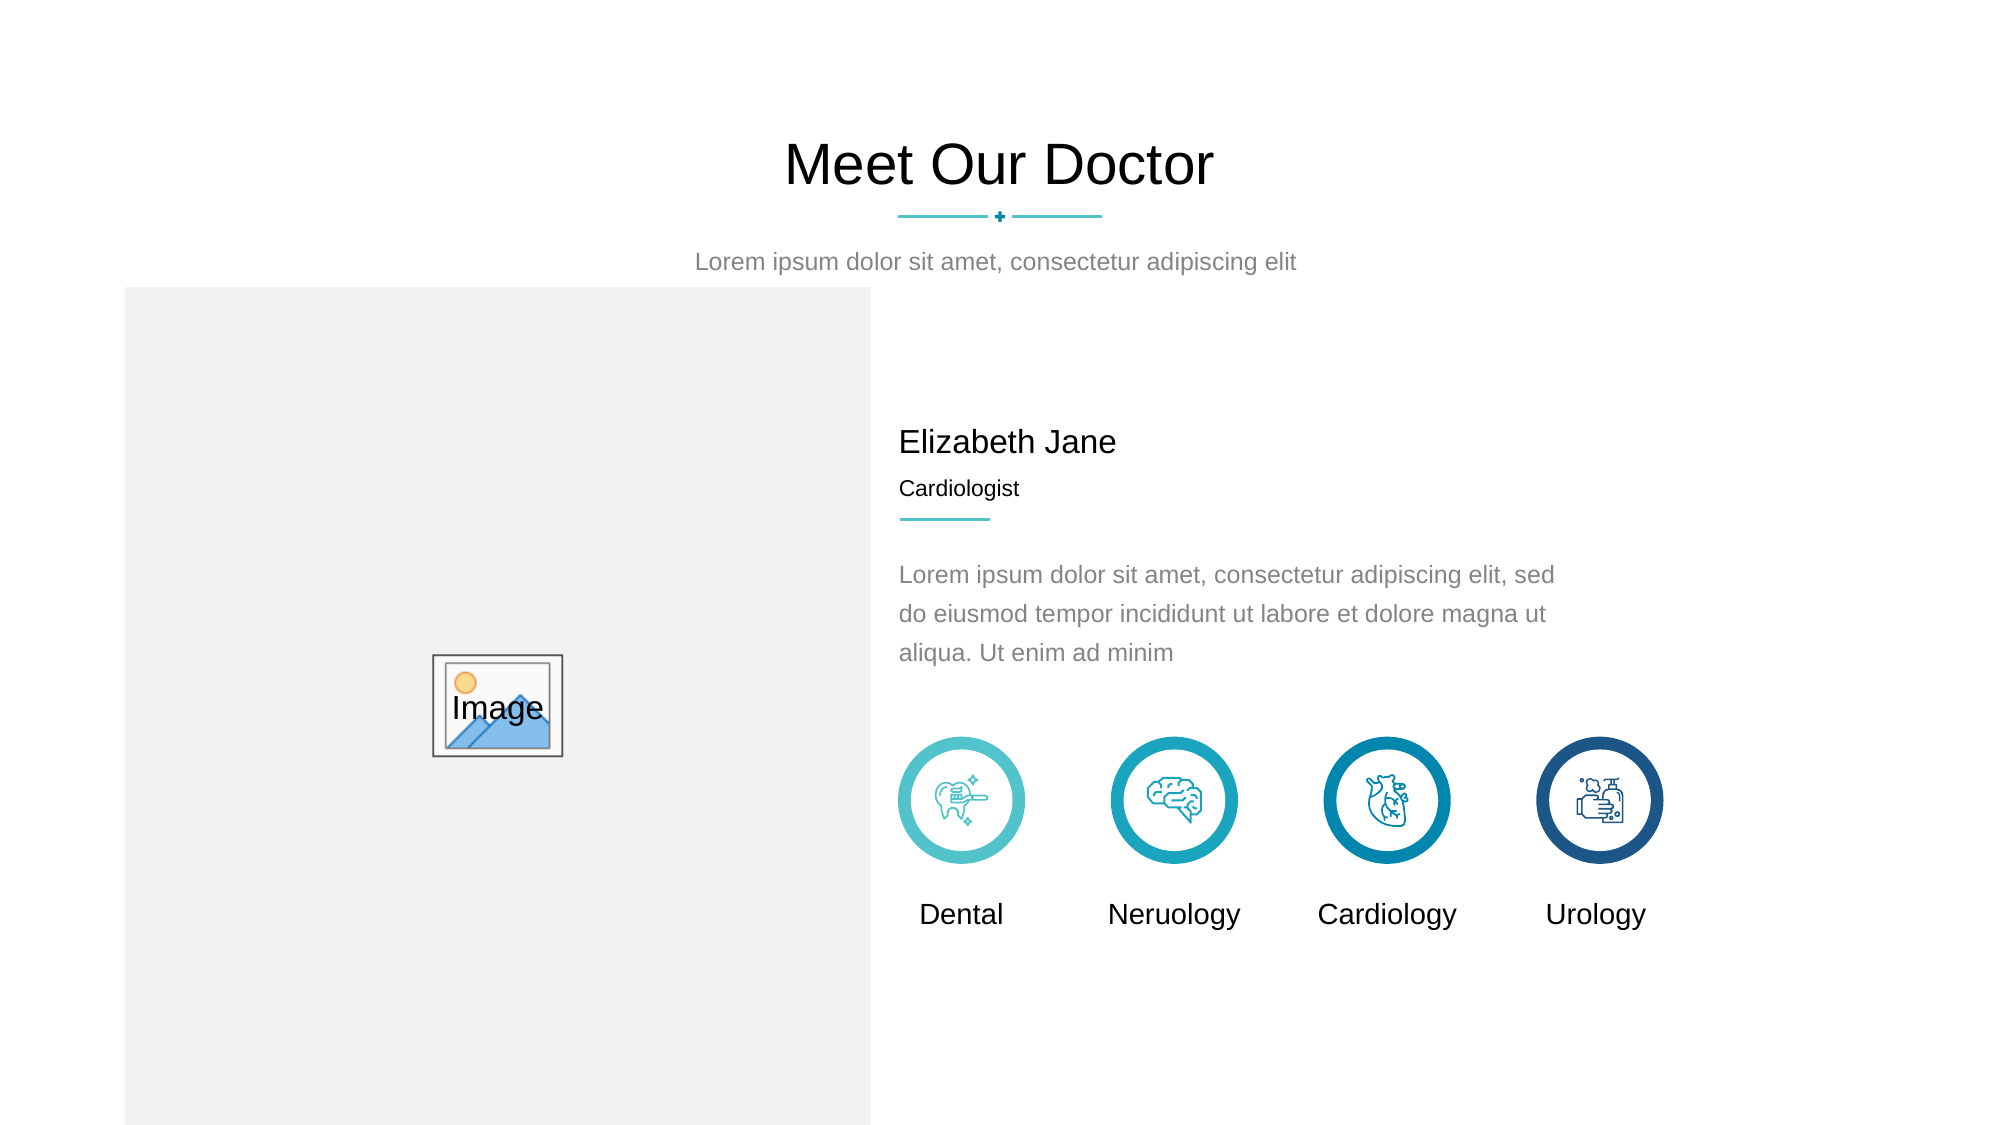

Meet Our Doctor

Lorem ipsum dolor sit amet, consectetur adipiscing elit

Elizabeth Jane
Cardiologist
Lorem ipsum dolor sit amet, consectetur adipiscing elit, sed do eiusmod tempor incididunt ut labore et dolore magna ut aliqua. Ut enim ad minim

Dental
Neruology
Cardiology
Urology